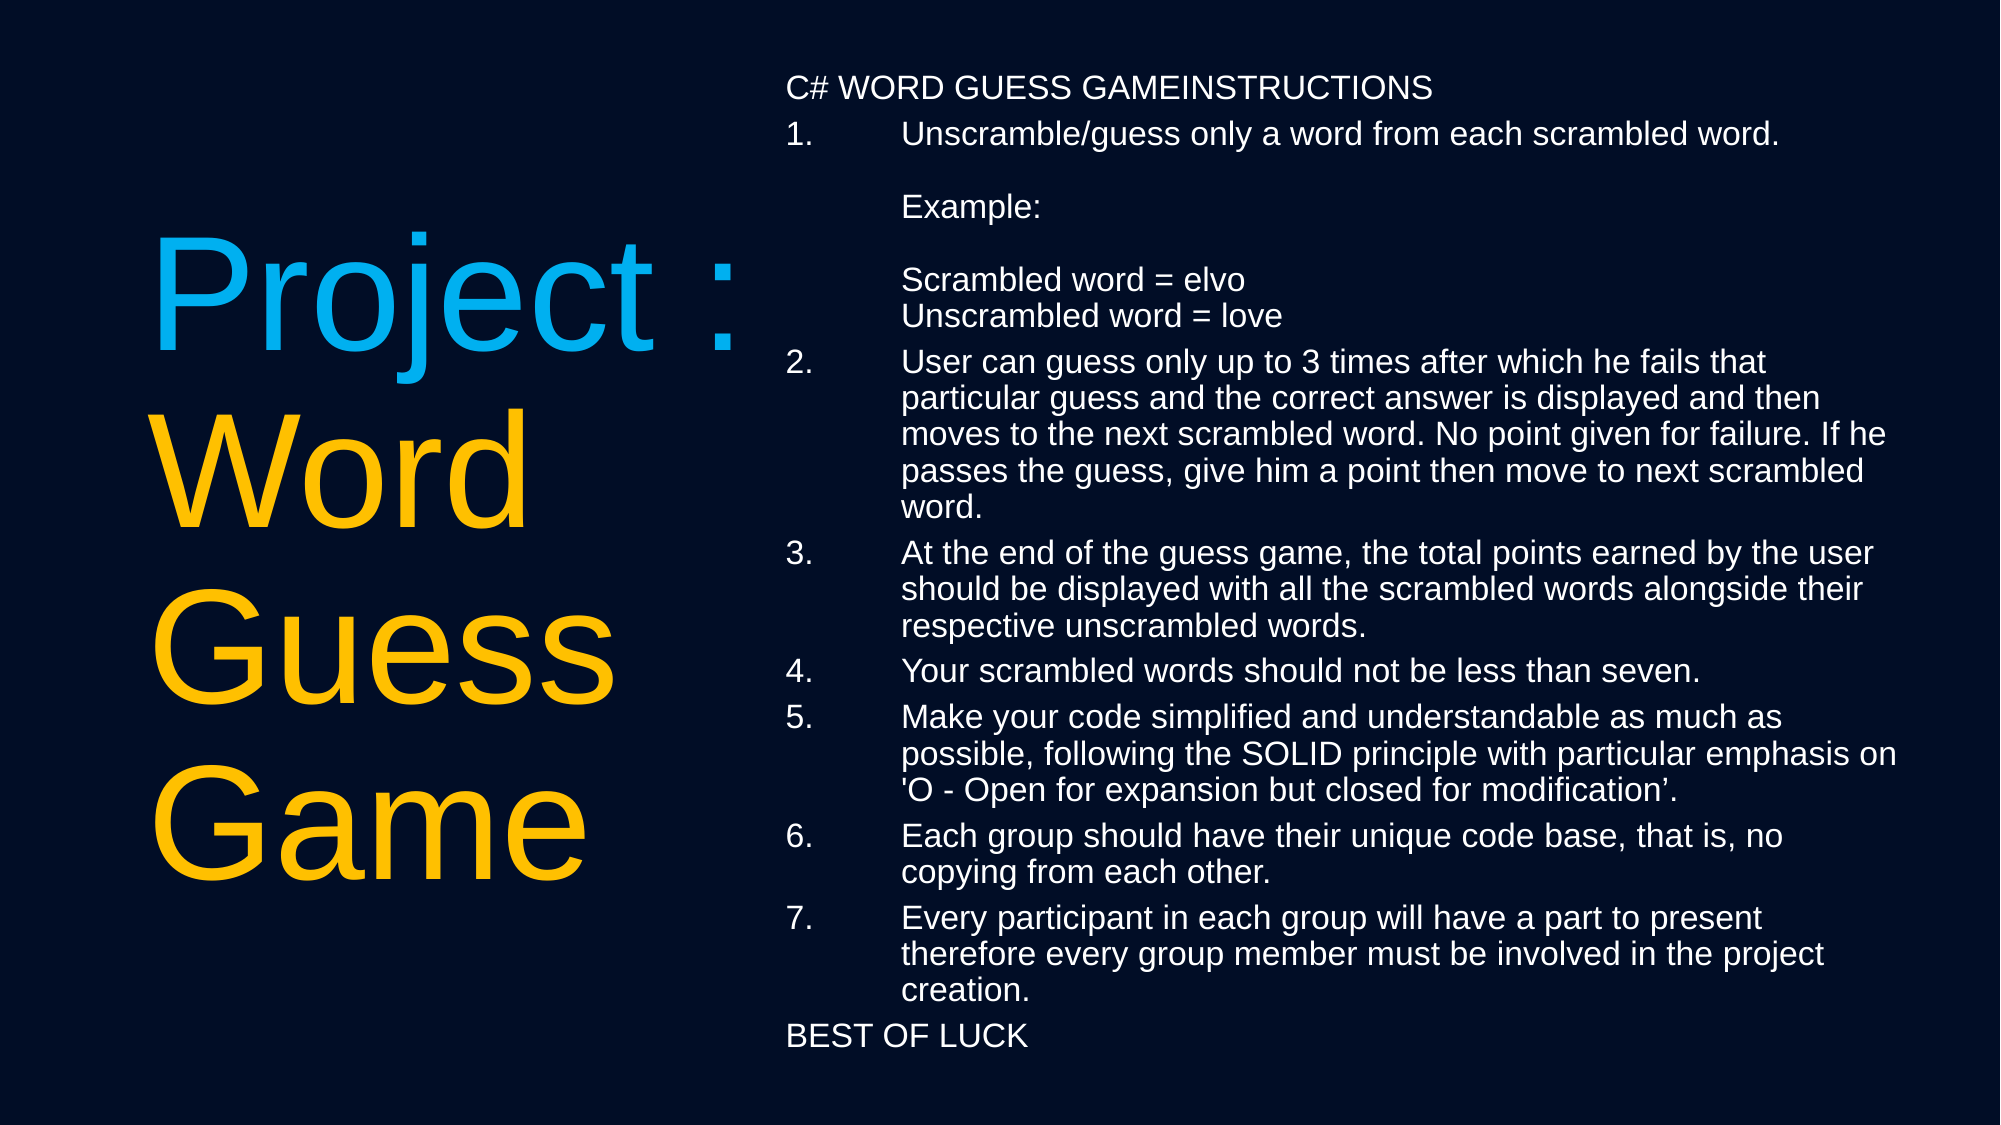

C# WORD GUESS GAMEINSTRUCTIONS
Unscramble/guess only a word from each scrambled word.
Example:
Scrambled word = elvo
Unscrambled word = love
User can guess only up to 3 times after which he fails that particular guess and the correct answer is displayed and then moves to the next scrambled word. No point given for failure. If he passes the guess, give him a point then move to next scrambled word.
At the end of the guess game, the total points earned by the user should be displayed with all the scrambled words alongside their respective unscrambled words.
Your scrambled words should not be less than seven.
Make your code simplified and understandable as much as possible, following the SOLID principle with particular emphasis on 'O - Open for expansion but closed for modification’.
Each group should have their unique code base, that is, no copying from each other.
Every participant in each group will have a part to present therefore every group member must be involved in the project creation.
BEST OF LUCK
# Project : Word Guess Game